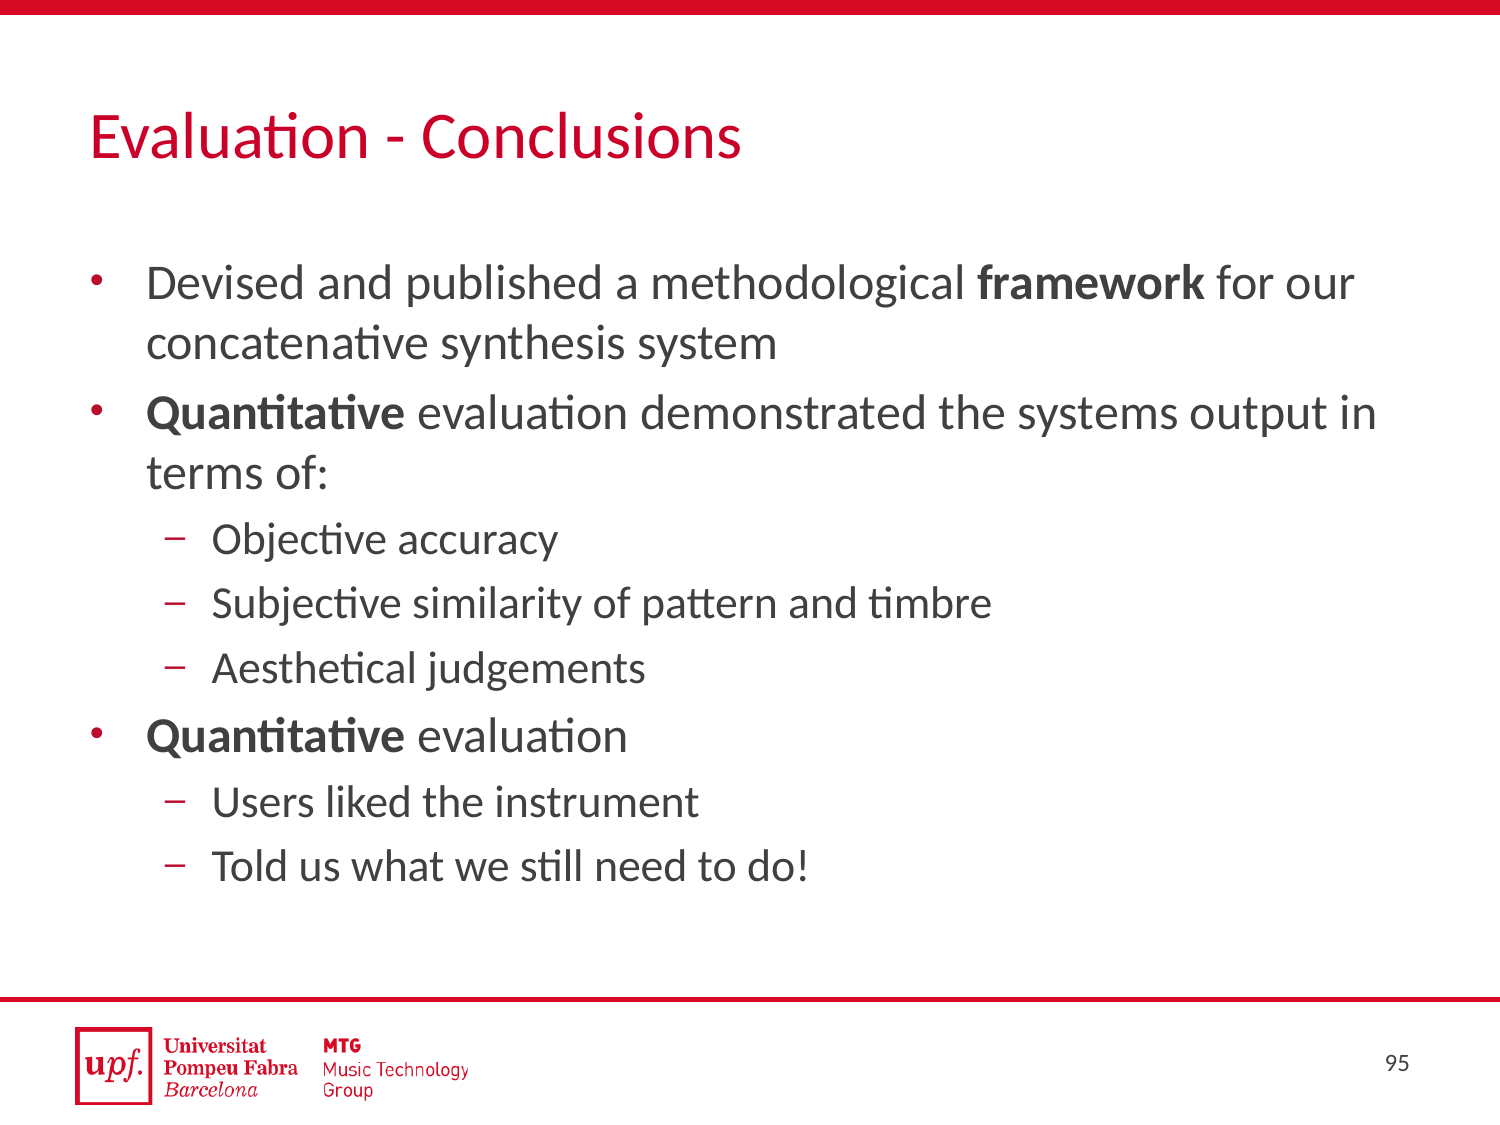

# Evaluation - Conclusions
Devised and published a methodological framework for our concatenative synthesis system
Quantitative evaluation demonstrated the systems output in terms of:
Objective accuracy
Subjective similarity of pattern and timbre
Aesthetical judgements
Quantitative evaluation
Users liked the instrument
Told us what we still need to do!

95